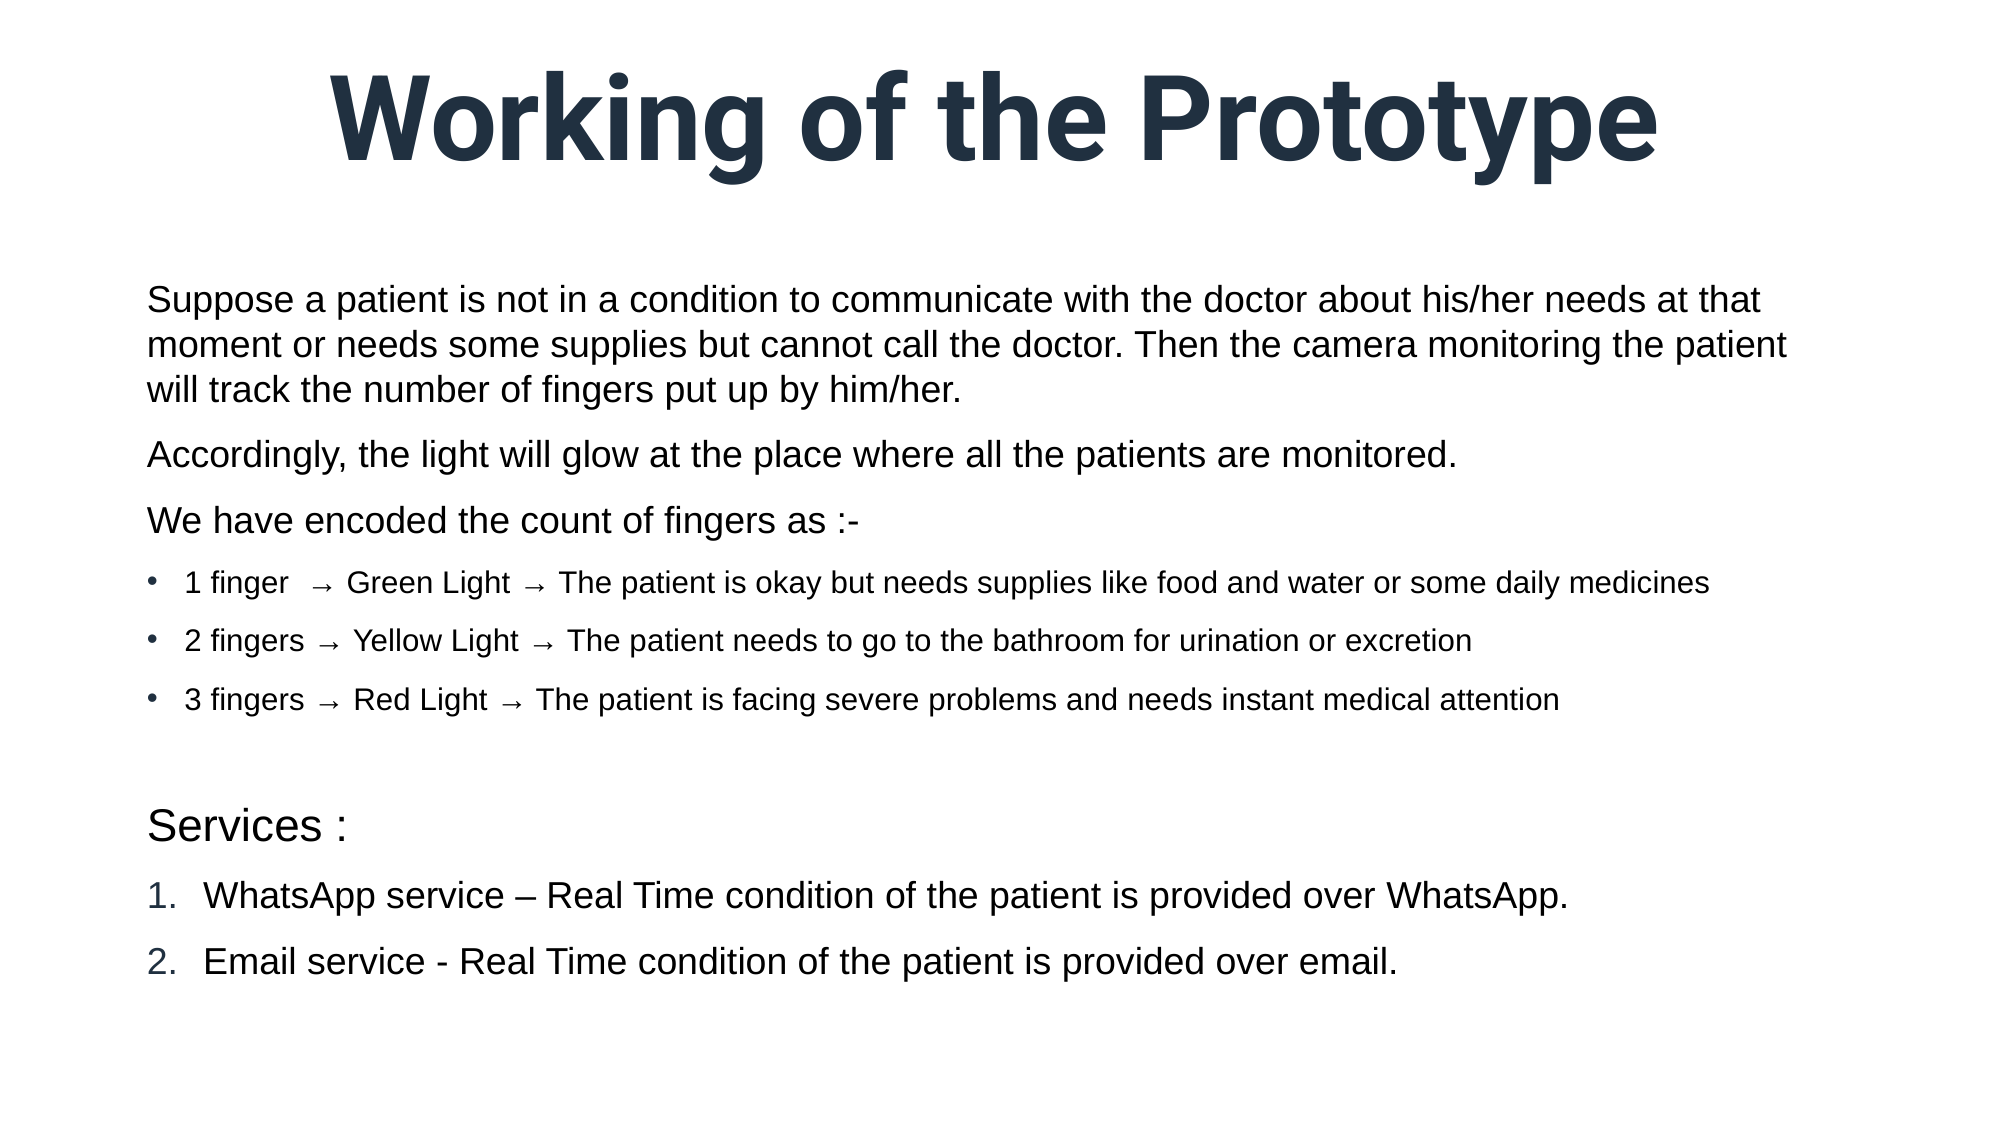

# Working of the Prototype
Suppose a patient is not in a condition to communicate with the doctor about his/her needs at that moment or needs some supplies but cannot call the doctor. Then the camera monitoring the patient will track the number of fingers put up by him/her.
Accordingly, the light will glow at the place where all the patients are monitored.
We have encoded the count of fingers as :-
1 finger  → Green Light → The patient is okay but needs supplies like food and water or some daily medicines
2 fingers → Yellow Light → The patient needs to go to the bathroom for urination or excretion
3 fingers → Red Light → The patient is facing severe problems and needs instant medical attention

Services :
WhatsApp service – Real Time condition of the patient is provided over WhatsApp.
Email service - Real Time condition of the patient is provided over email.